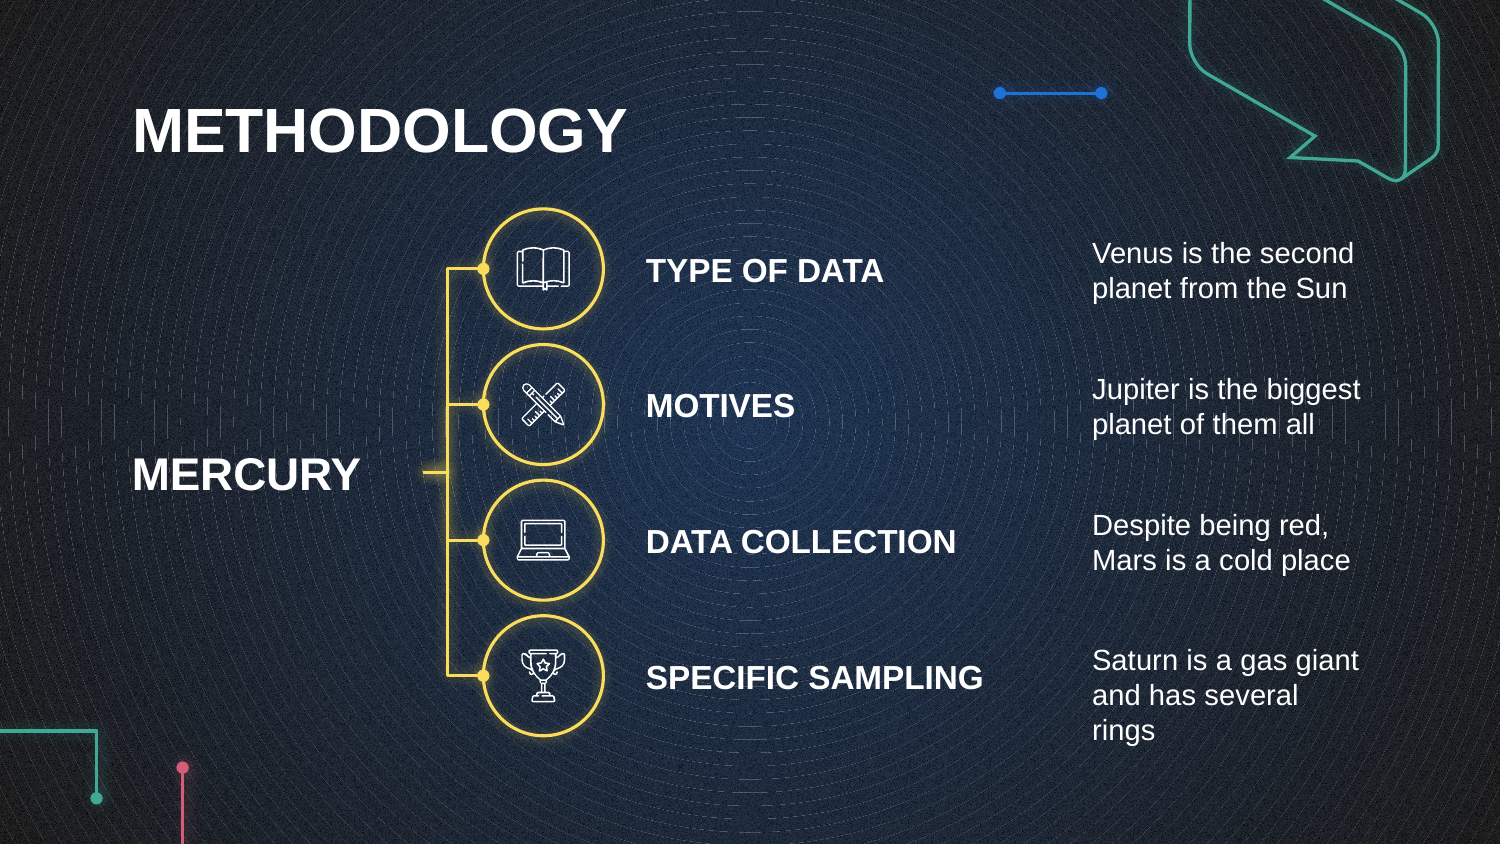

# METHODOLOGY

Venus is the second planet from the Sun
TYPE OF DATA

Jupiter is the biggest planet of them all
MOTIVES

MERCURY

Despite being red, Mars is a cold place
DATA COLLECTION

Saturn is a gas giant and has several rings
SPECIFIC SAMPLING